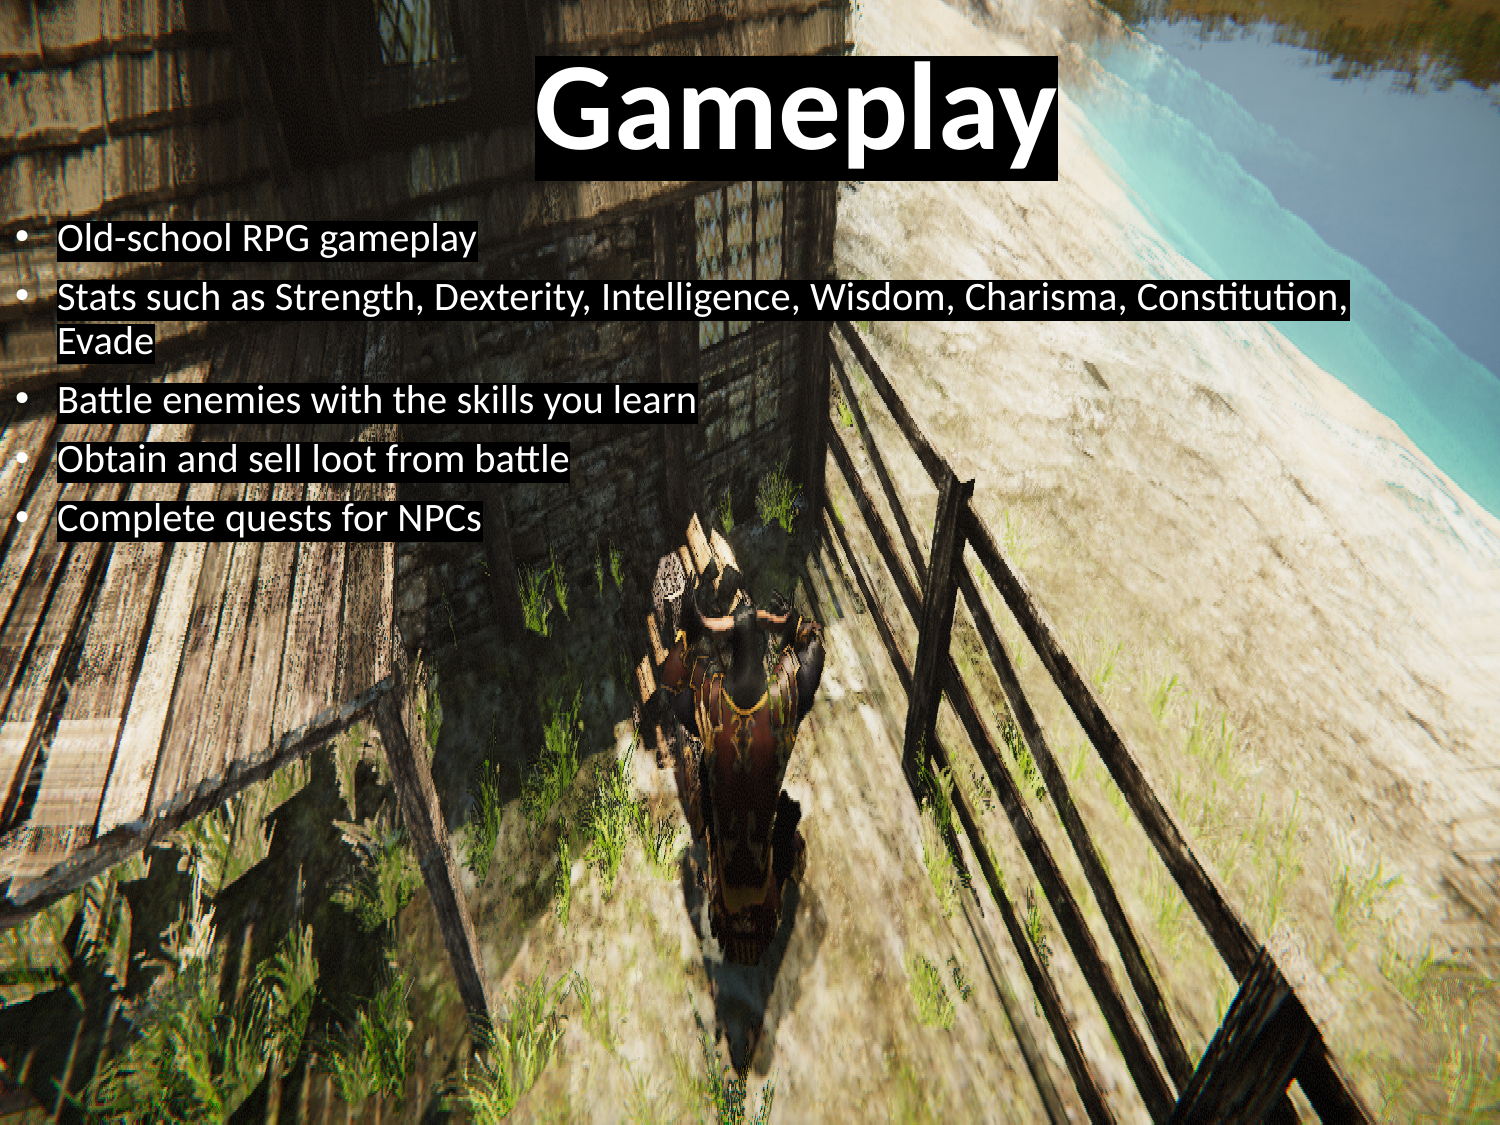

# Gameplay
Old-school RPG gameplay
Stats such as Strength, Dexterity, Intelligence, Wisdom, Charisma, Constitution, Evade
Battle enemies with the skills you learn
Obtain and sell loot from battle
Complete quests for NPCs